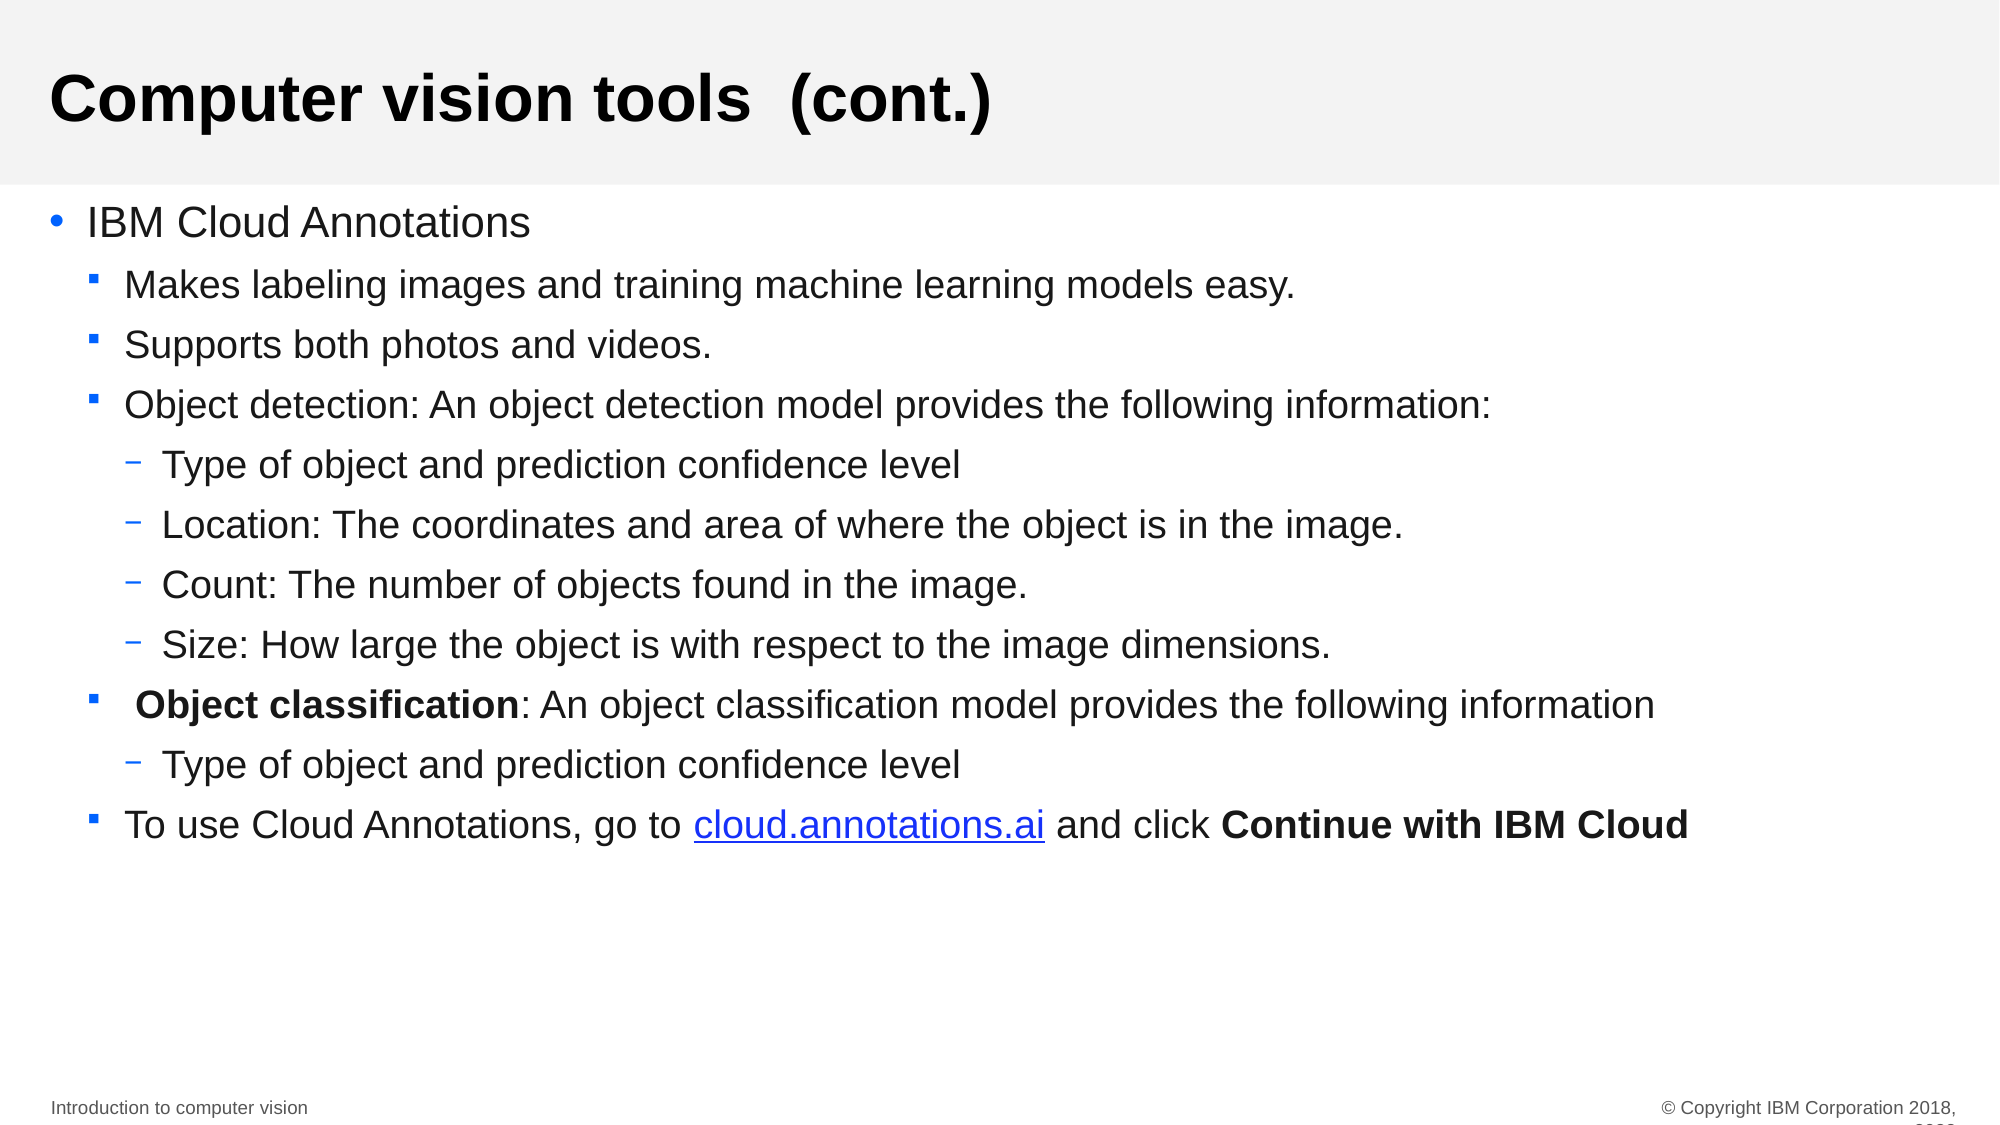

# Computer vision tools  (cont.)
IBM Cloud Annotations
Makes labeling images and training machine learning models easy.
Supports both photos and videos.
Object detection: An object detection model provides the following information:
Type of object and prediction confidence level
Location: The coordinates and area of where the object is in the image.
Count: The number of objects found in the image.
Size: How large the object is with respect to the image dimensions.
 Object classification: An object classification model provides the following information
Type of object and prediction confidence level
To use Cloud Annotations, go to cloud.annotations.ai and click Continue with IBM Cloud

© Copyright IBM Corporation 2018, 2022